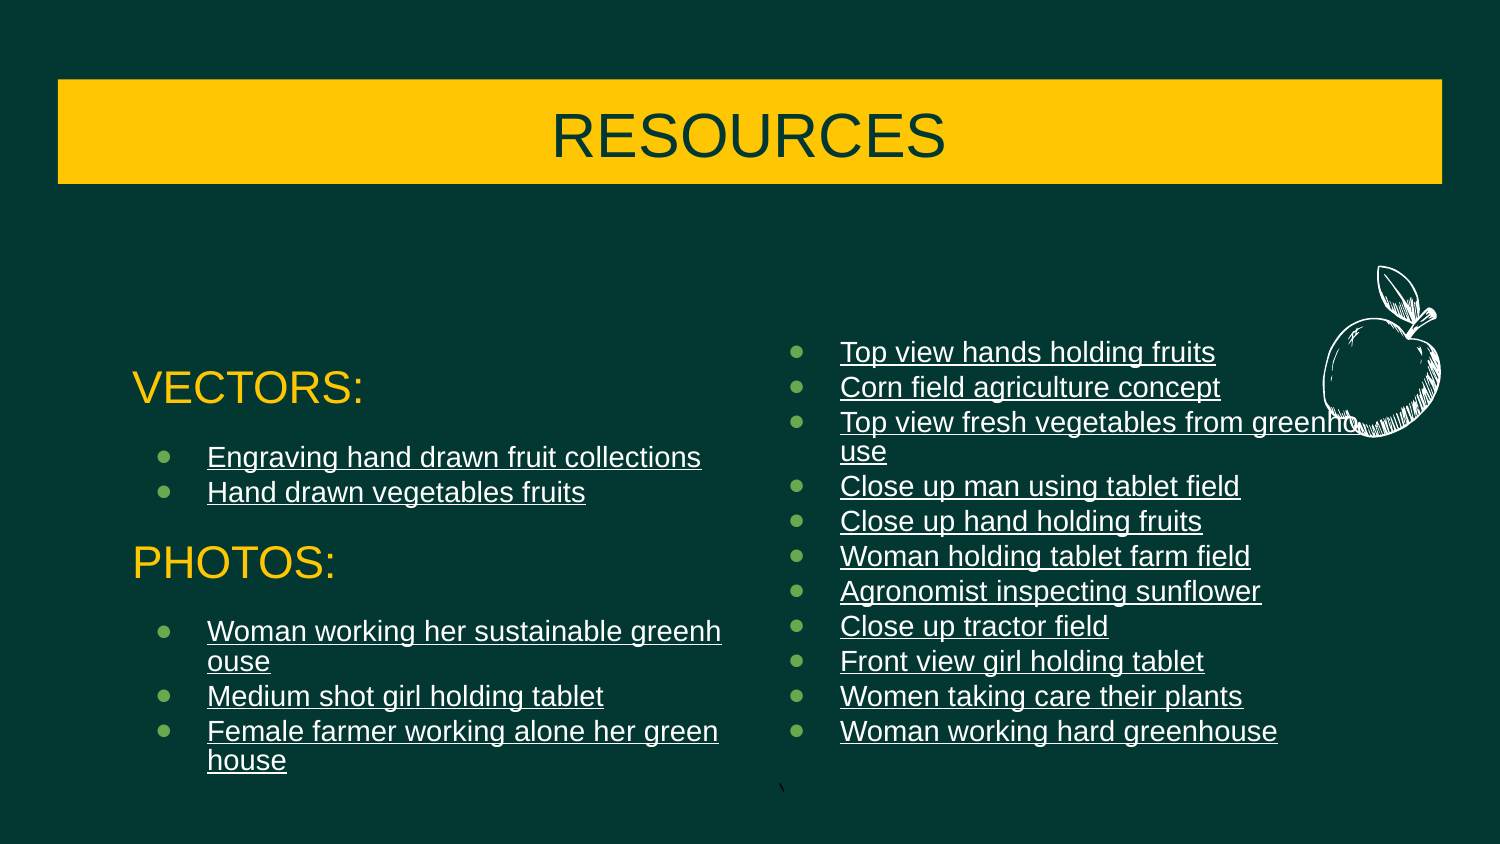

# RESOURCES
VECTORS:
Engraving hand drawn fruit collections
Hand drawn vegetables fruits
PHOTOS:
Woman working her sustainable greenhouse
Medium shot girl holding tablet
Female farmer working alone her greenhouse
Top view hands holding fruits
Corn field agriculture concept
Top view fresh vegetables from greenhouse
Close up man using tablet field
Close up hand holding fruits
Woman holding tablet farm field
Agronomist inspecting sunflower
Close up tractor field
Front view girl holding tablet
Women taking care their plants
Woman working hard greenhouse